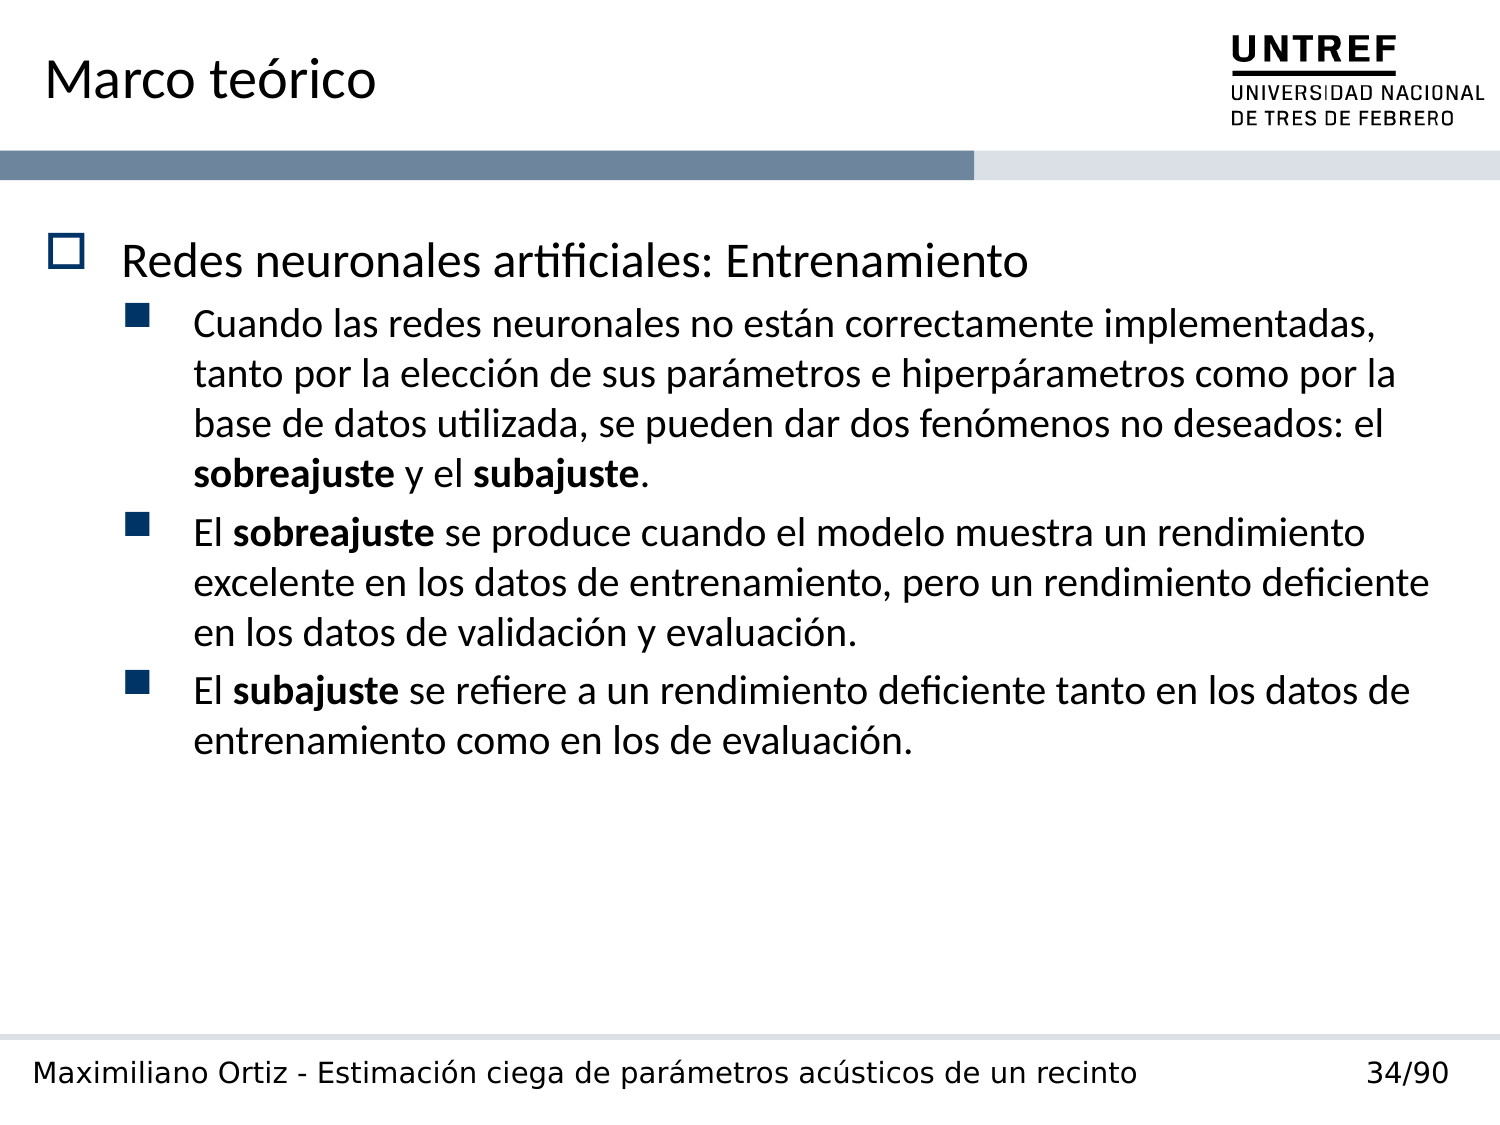

# Marco teórico
Redes neuronales artificiales: Entrenamiento
Cuando las redes neuronales no están correctamente implementadas, tanto por la elección de sus parámetros e hiperpárametros como por la base de datos utilizada, se pueden dar dos fenómenos no deseados: el sobreajuste y el subajuste.
El sobreajuste se produce cuando el modelo muestra un rendimiento excelente en los datos de entrenamiento, pero un rendimiento deficiente en los datos de validación y evaluación.
El subajuste se refiere a un rendimiento deficiente tanto en los datos de entrenamiento como en los de evaluación.

34/90
Maximiliano Ortiz - Estimación ciega de parámetros acústicos de un recinto